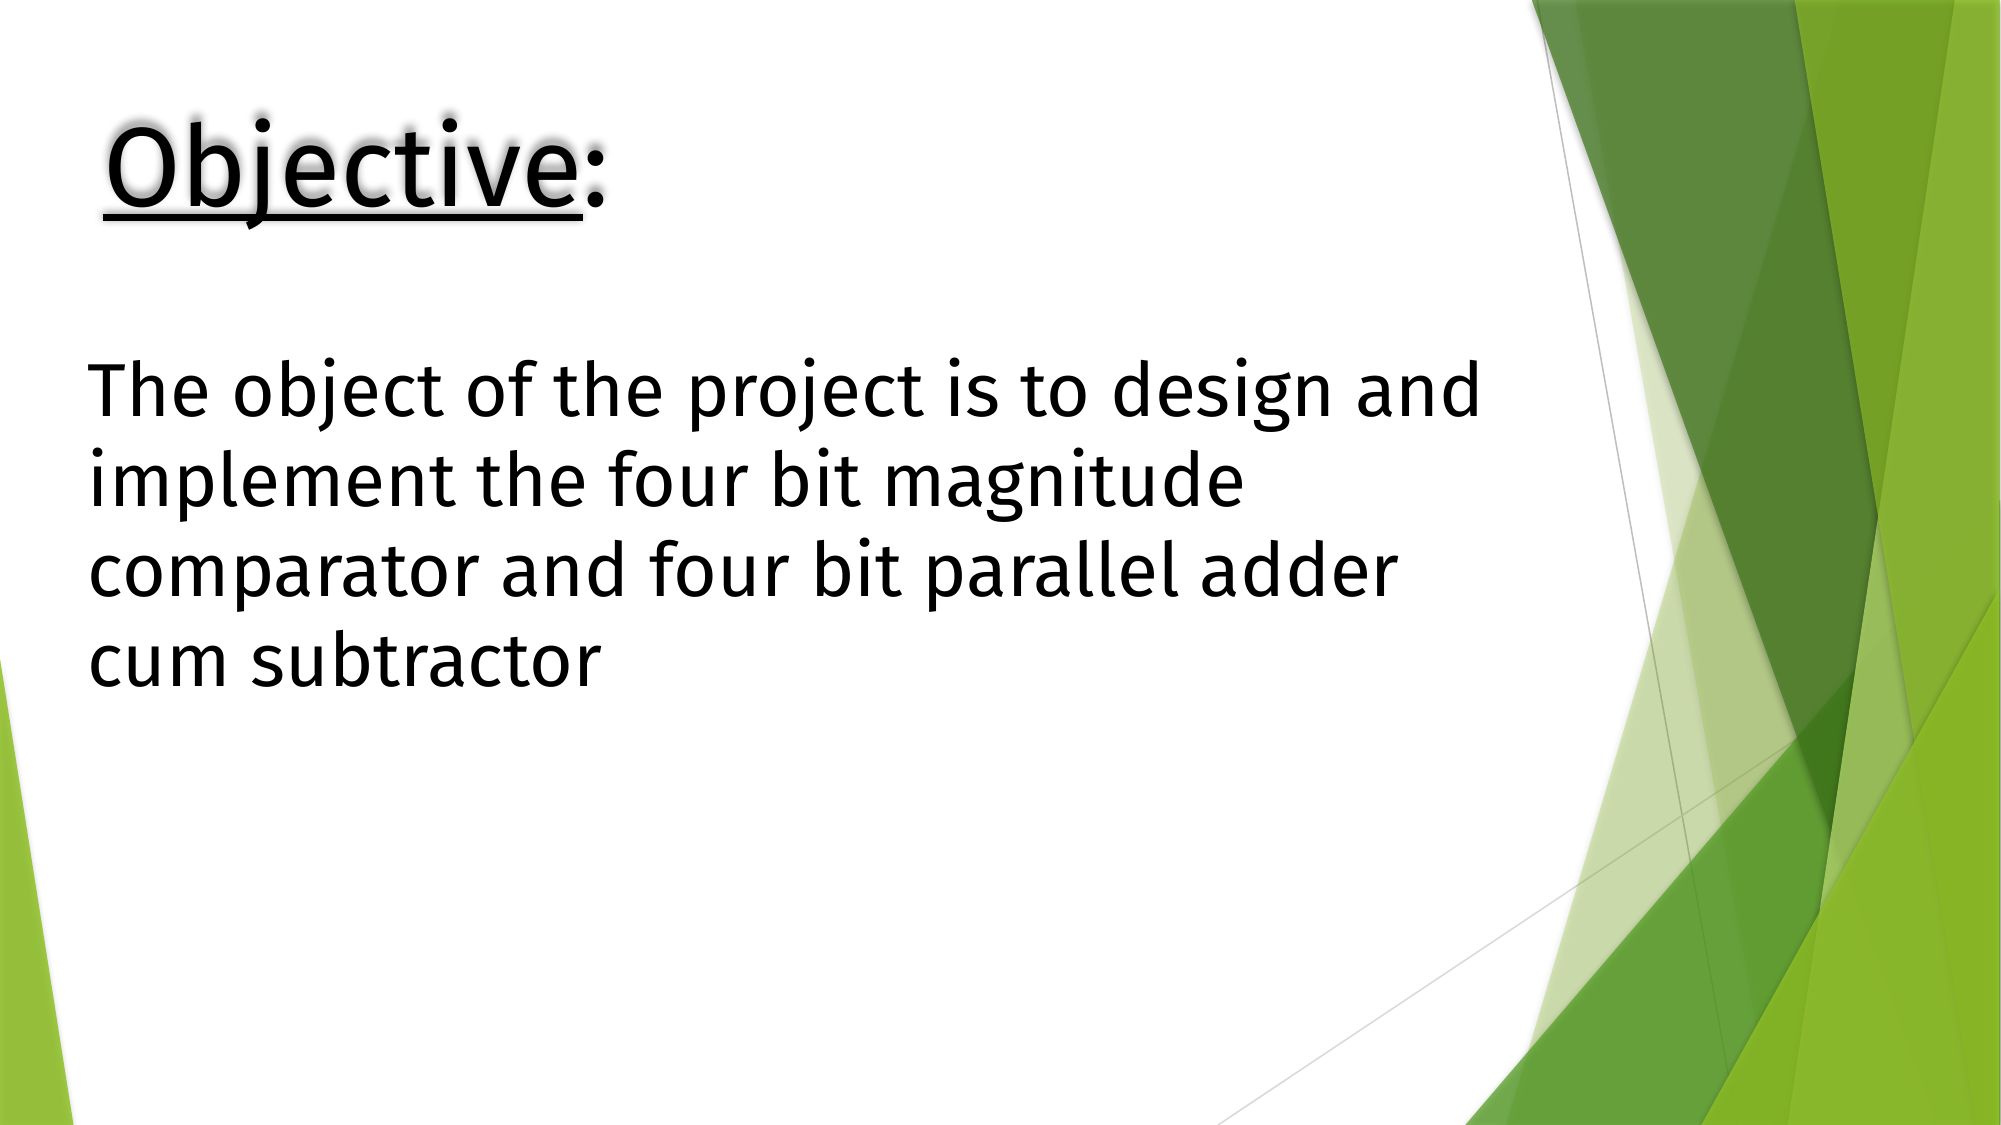

Objective:
The object of the project is to design and implement the four bit magnitude comparator and four bit parallel adder cum subtractor